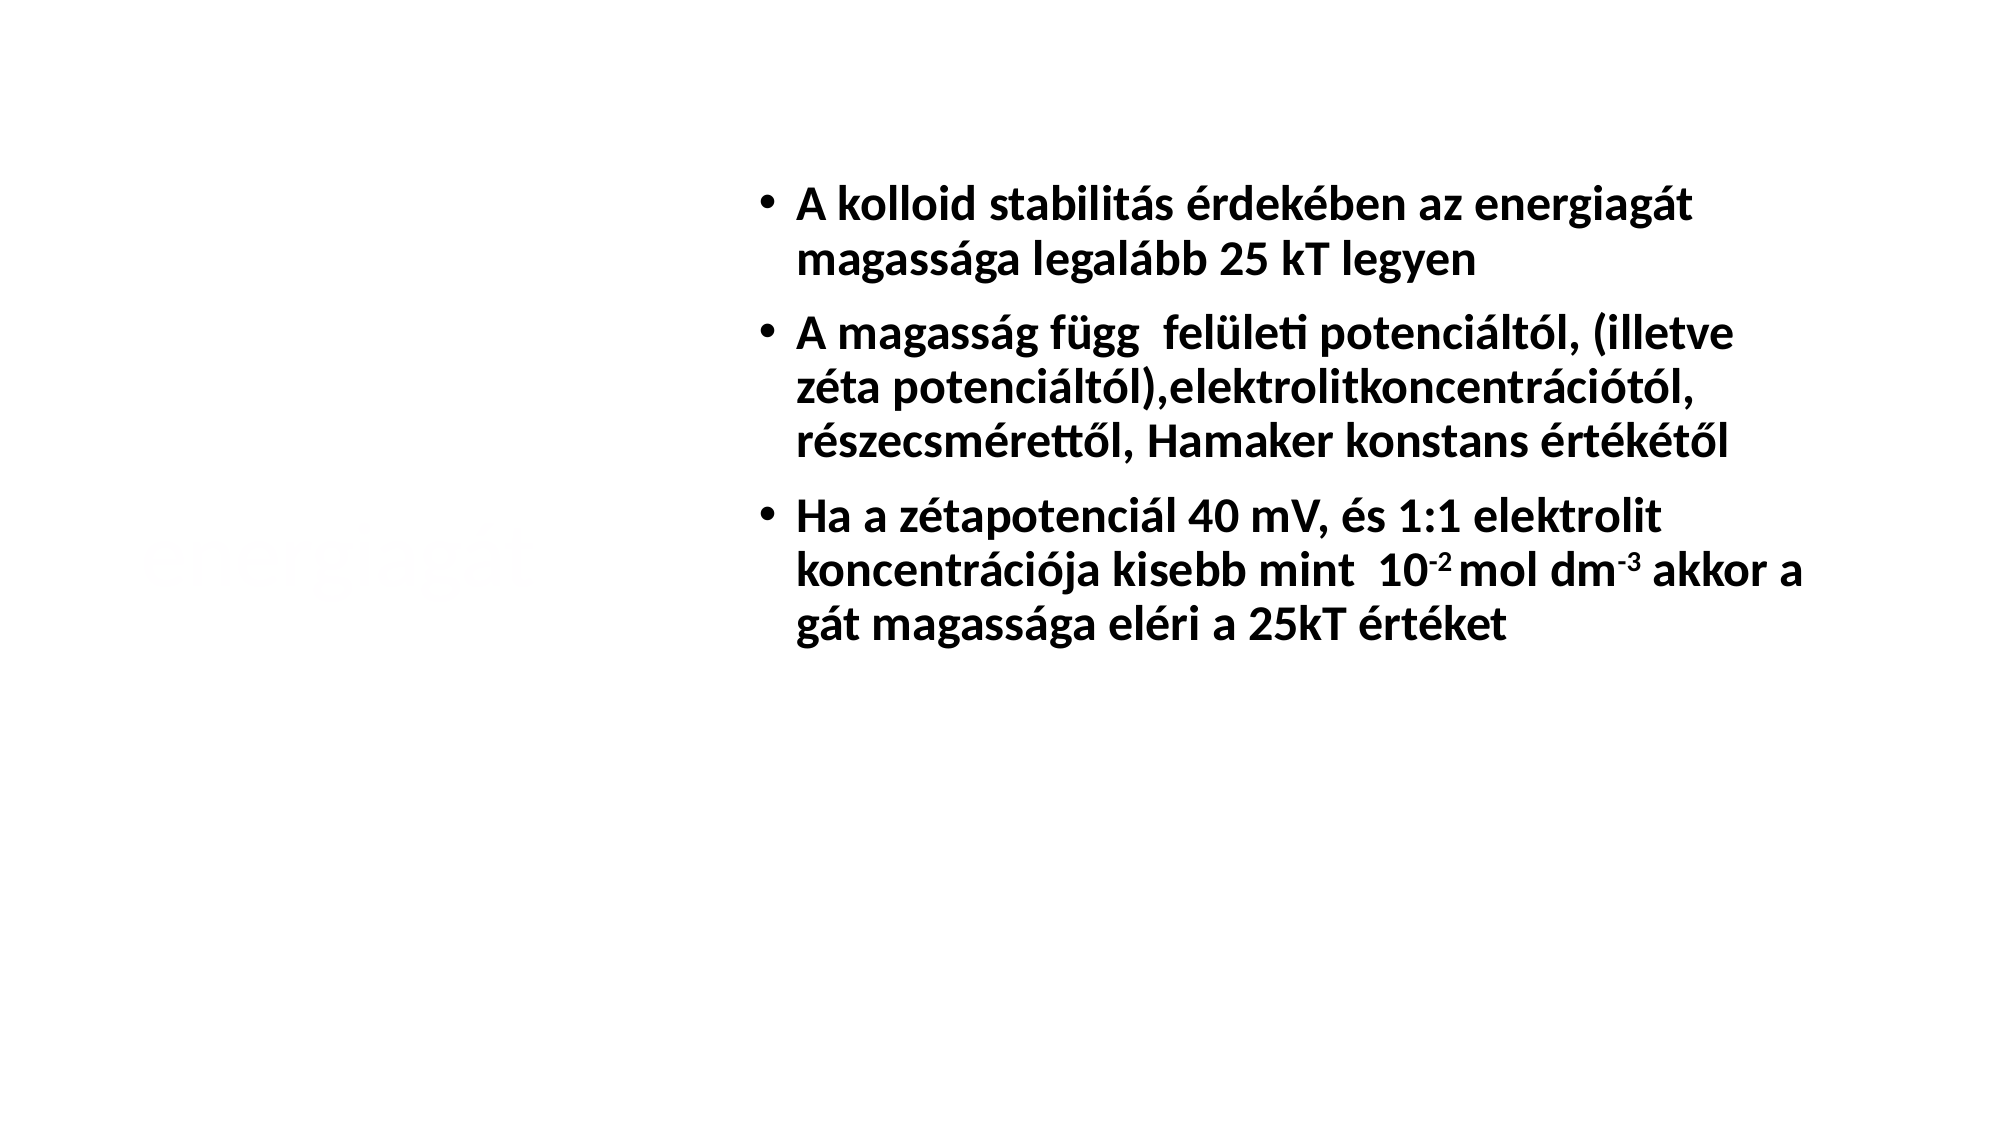

# energiagát
A kolloid stabilitás érdekében az energiagát magassága legalább 25 kT legyen
A magasság függ  felületi potenciáltól, (illetve zéta potenciáltól),elektrolitkoncentrációtól, részecsmérettől, Hamaker konstans értékétől
Ha a zétapotenciál 40 mV, és 1:1 elektrolit koncentrációja kisebb mint  10-2 mol dm-3 akkor a gát magassága eléri a 25kT értéket